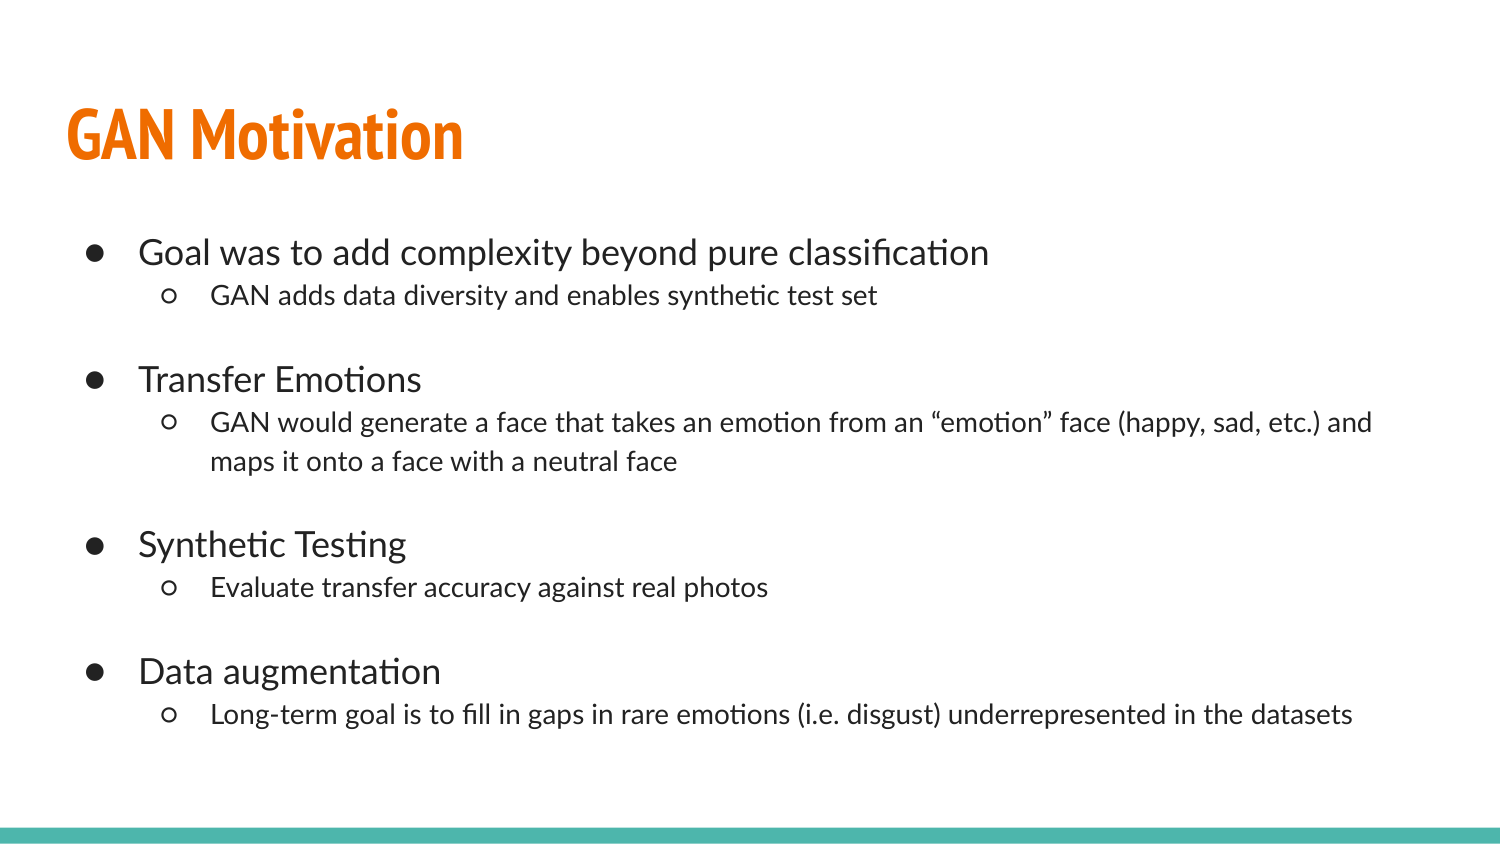

# GAN Motivation
Goal was to add complexity beyond pure classification
GAN adds data diversity and enables synthetic test set
Transfer Emotions
GAN would generate a face that takes an emotion from an “emotion” face (happy, sad, etc.) and maps it onto a face with a neutral face
Synthetic Testing
Evaluate transfer accuracy against real photos
Data augmentation
Long-term goal is to fill in gaps in rare emotions (i.e. disgust) underrepresented in the datasets